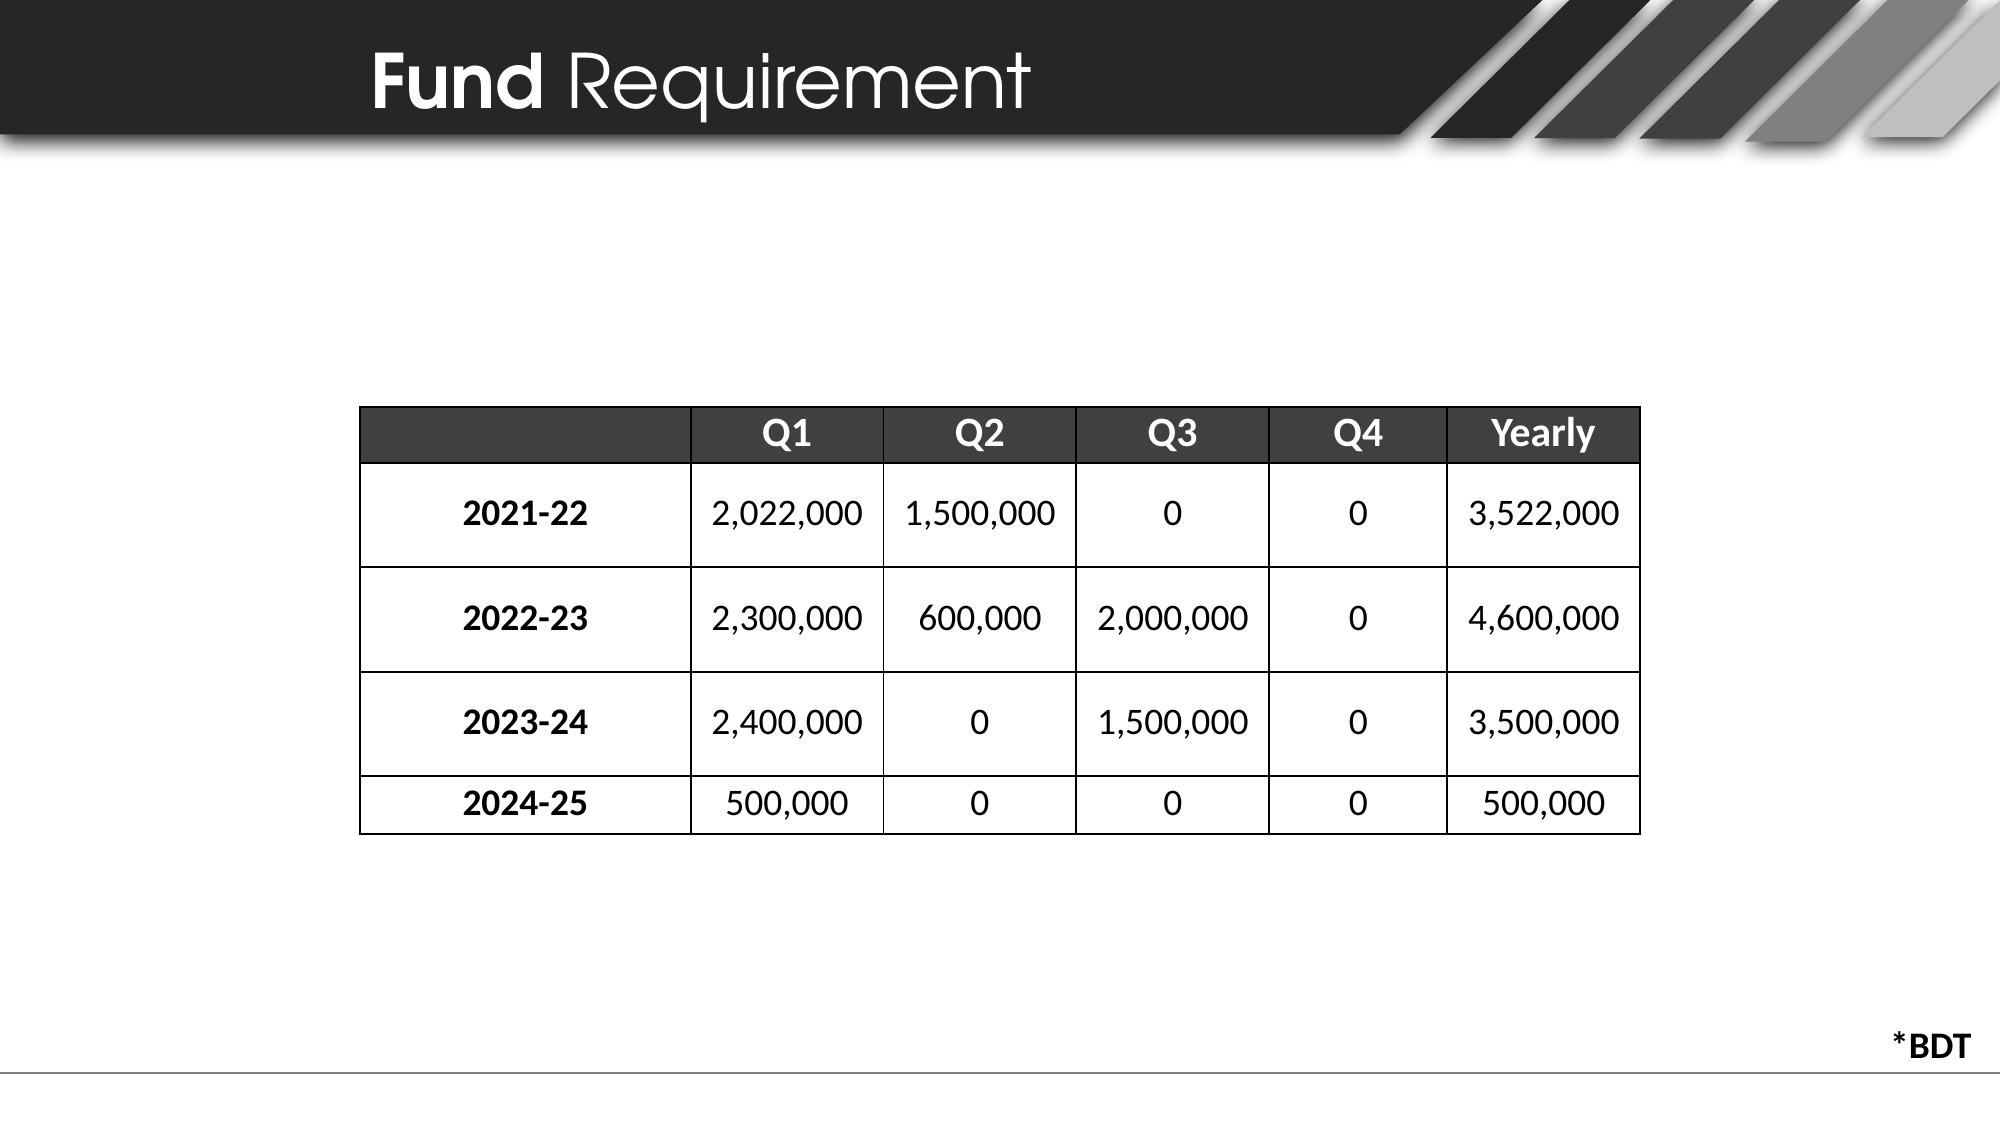

Fund Requirement
|  | Q1 | Q2 | Q3 | Q4 | Yearly |
| --- | --- | --- | --- | --- | --- |
| 2021-22 | 2,022,000 | 1,500,000 | 0 | 0 | 3,522,000 |
| 2022-23 | 2,300,000 | 600,000 | 2,000,000 | 0 | 4,600,000 |
| 2023-24 | 2,400,000 | 0 | 1,500,000 | 0 | 3,500,000 |
| 2024-25 | 500,000 | 0 | 0 | 0 | 500,000 |
*BDT